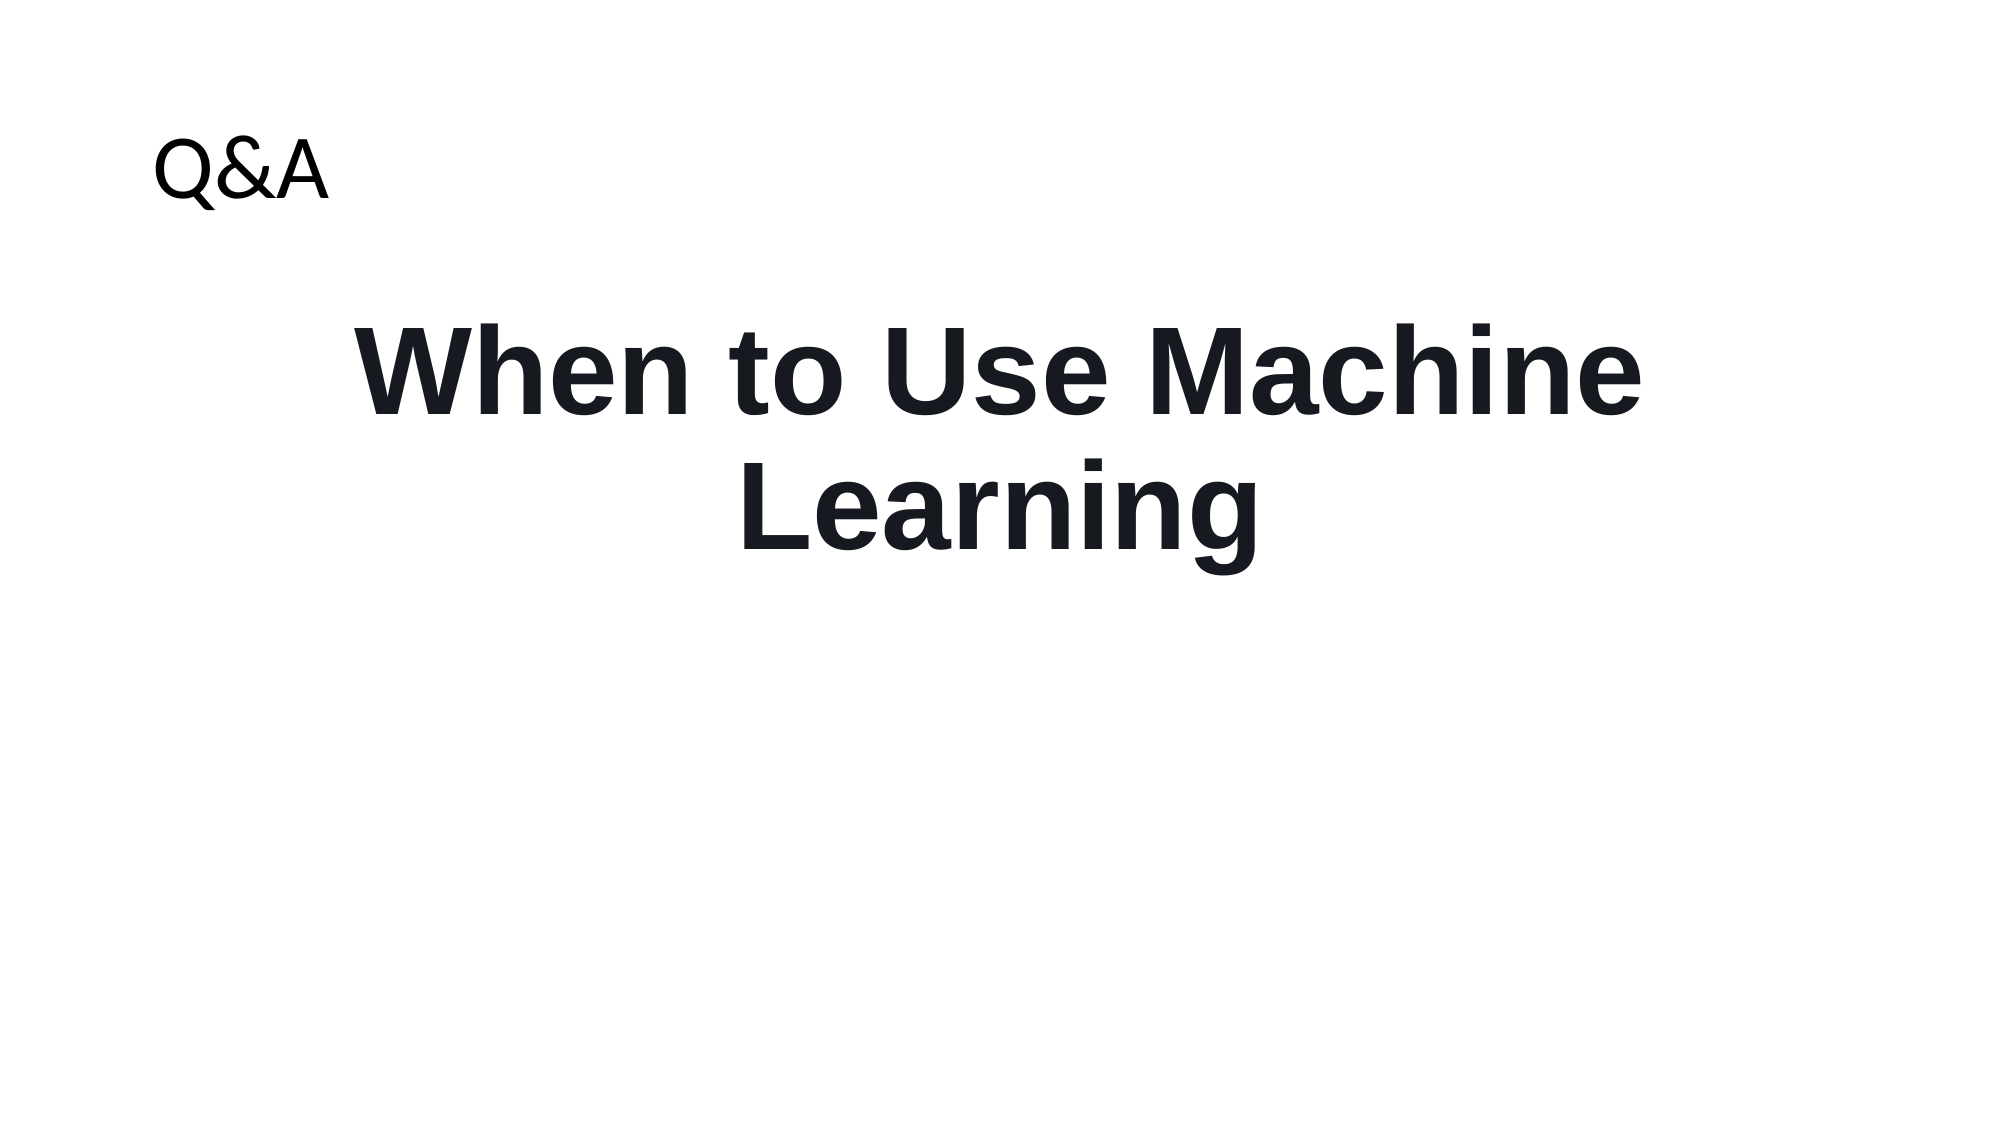

# Q&A
When to Use Machine Learning